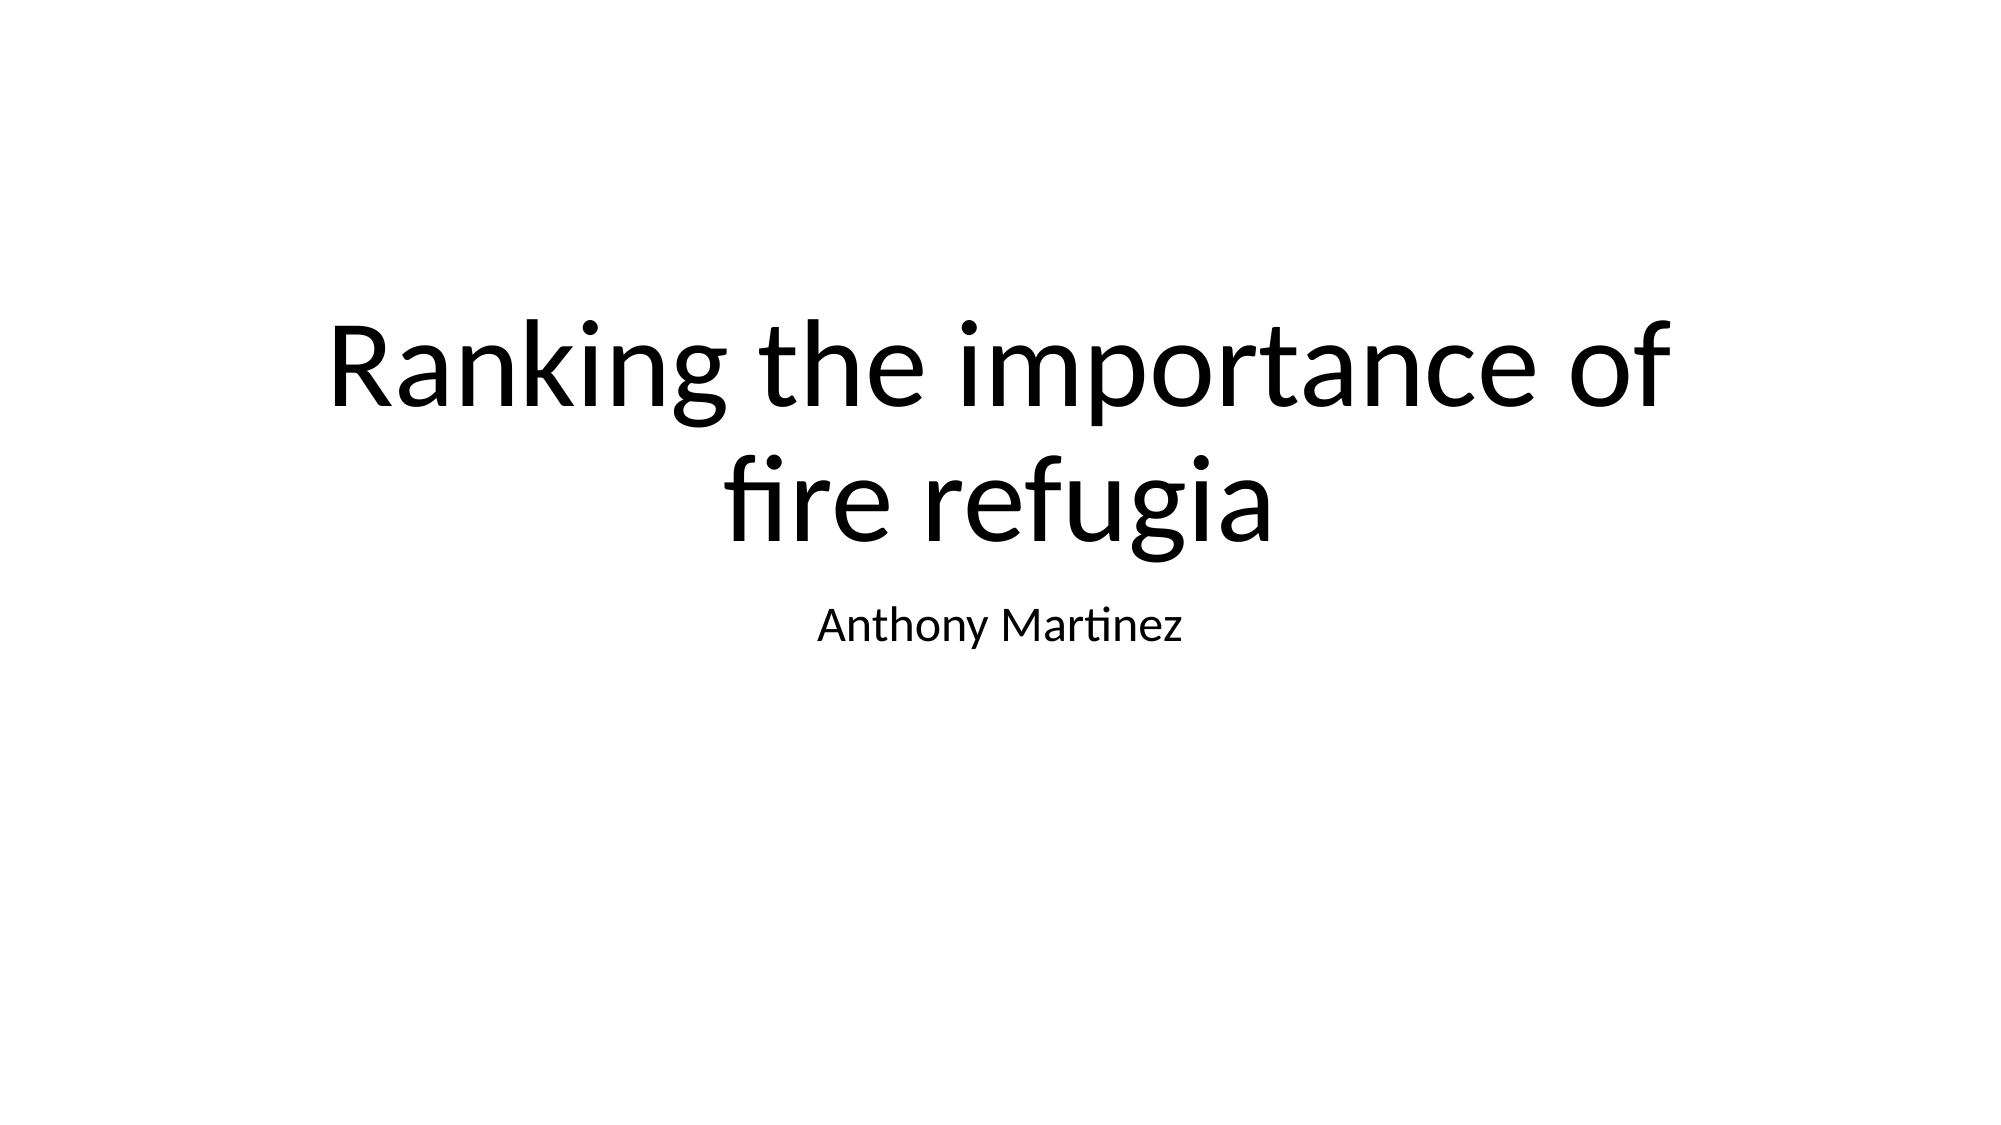

# Ranking the importance of fire refugia
Anthony Martinez